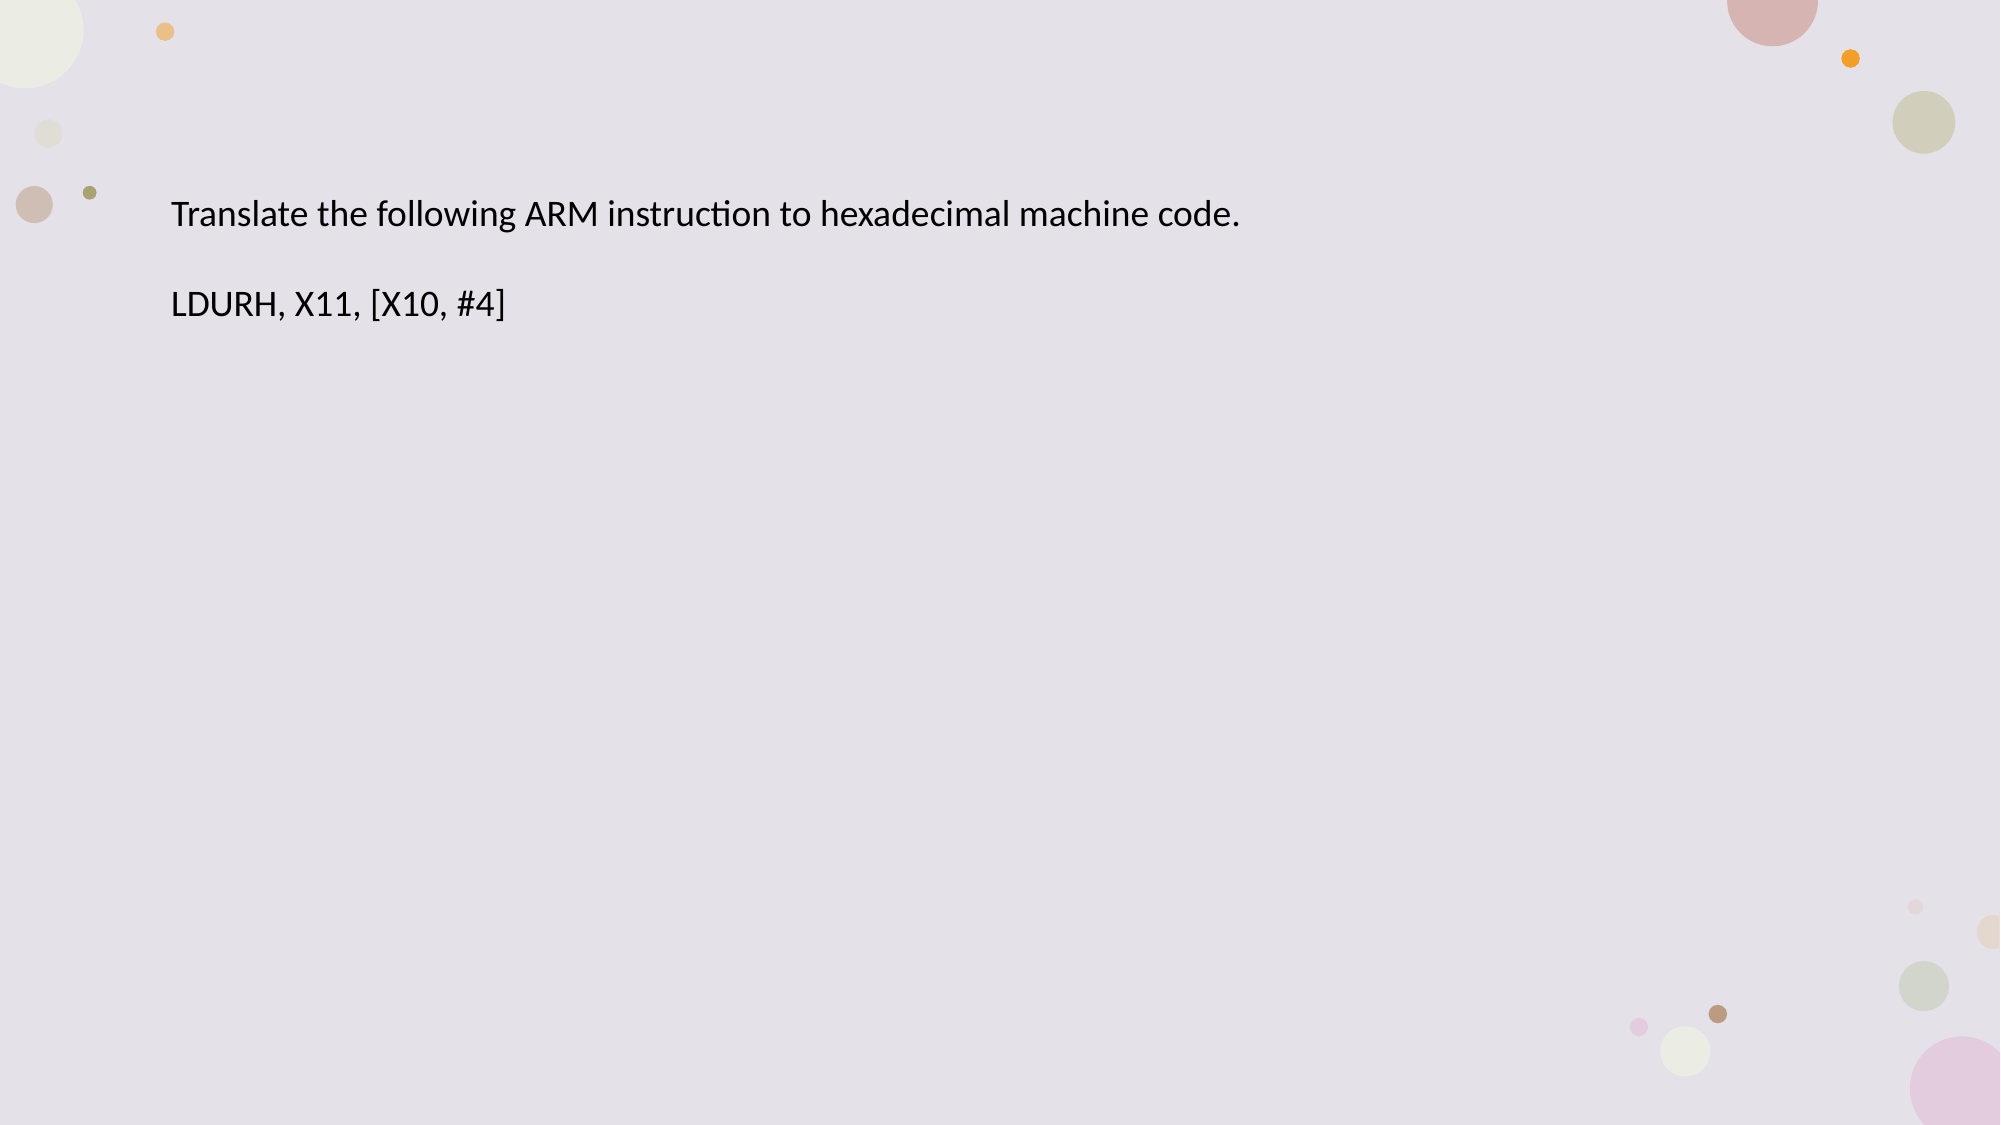

# Example Problem 4 Step 1
Translate the following ARM instruction to hexadecimal machine code.

LDURH, X11, [X10, #4]